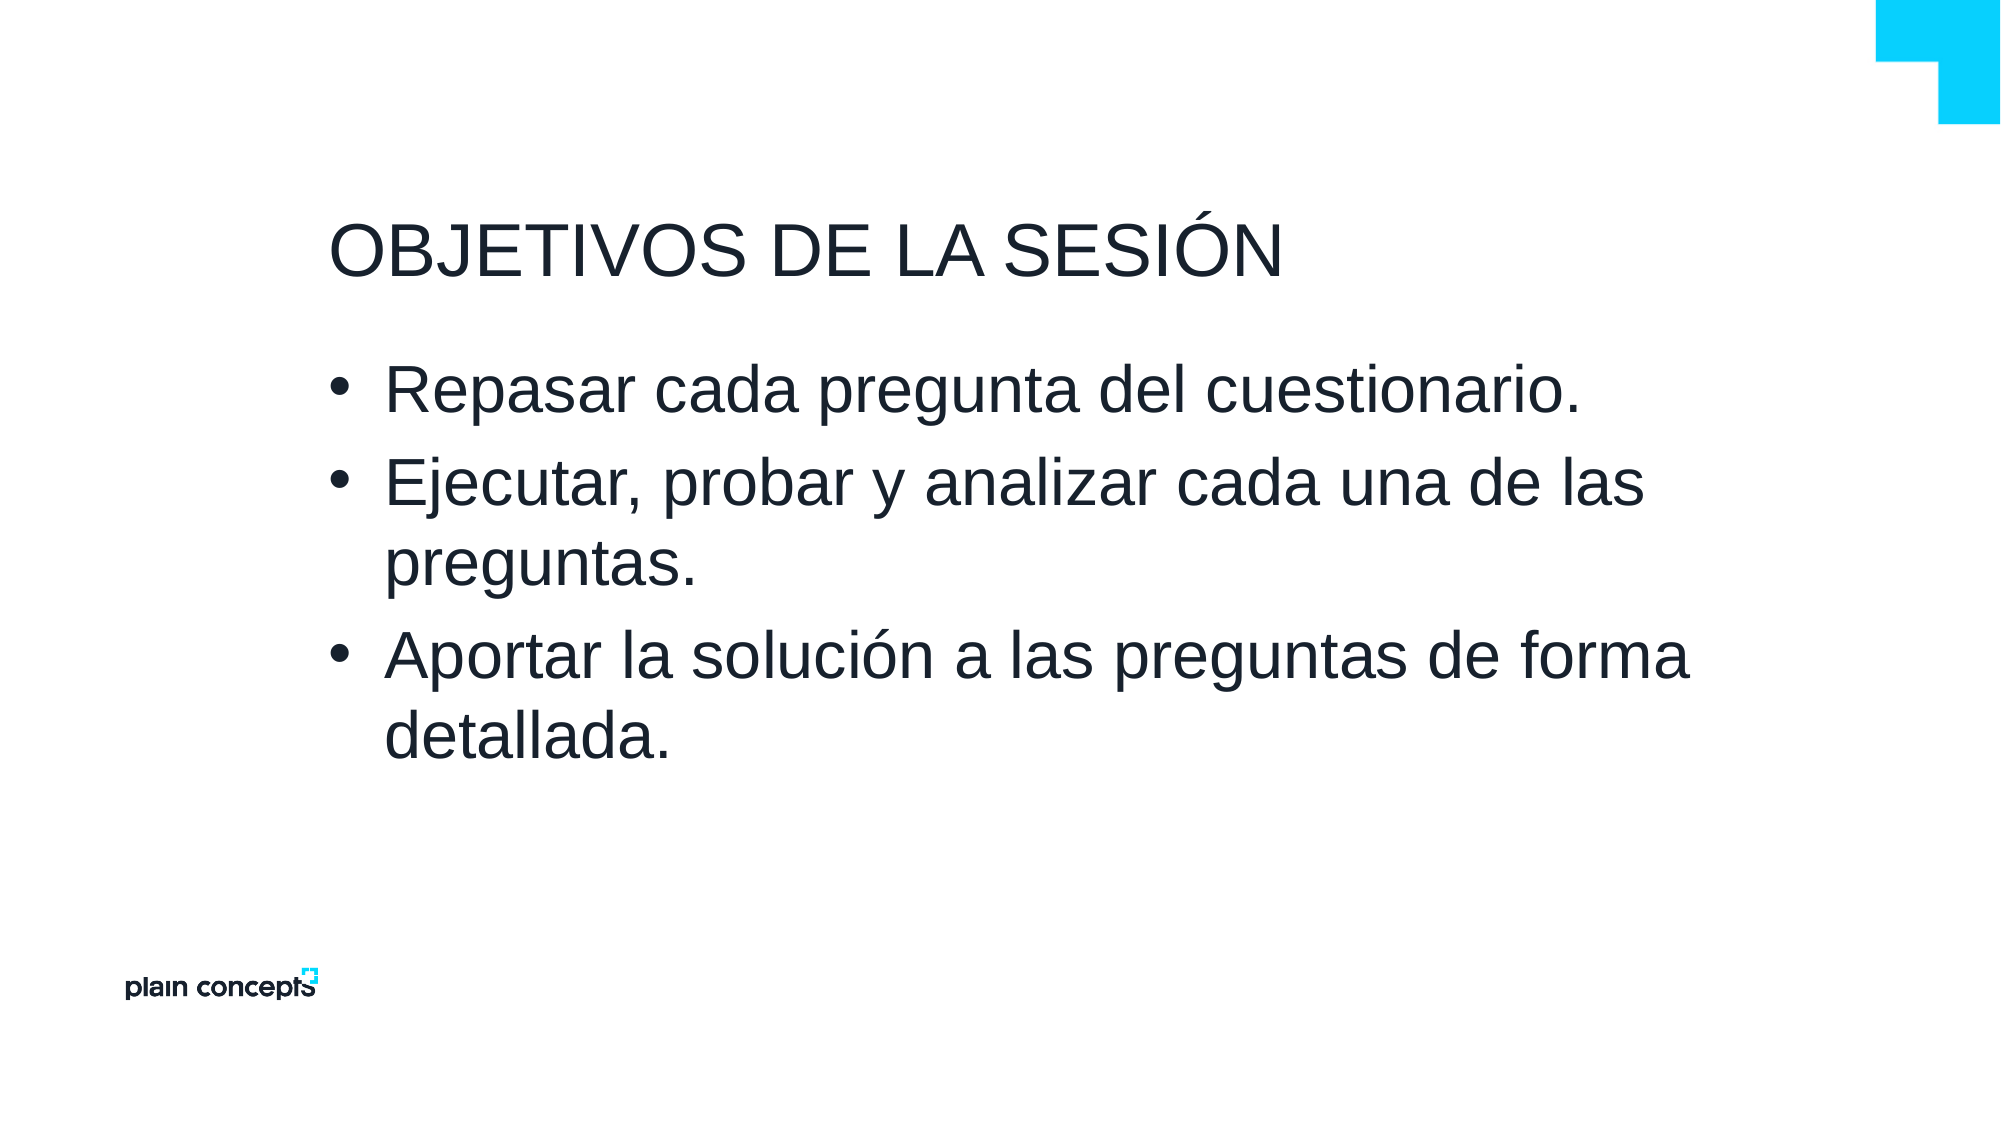

# OBJETIVOS de la sesión
Repasar cada pregunta del cuestionario.
Ejecutar, probar y analizar cada una de las preguntas.
Aportar la solución a las preguntas de forma detallada.